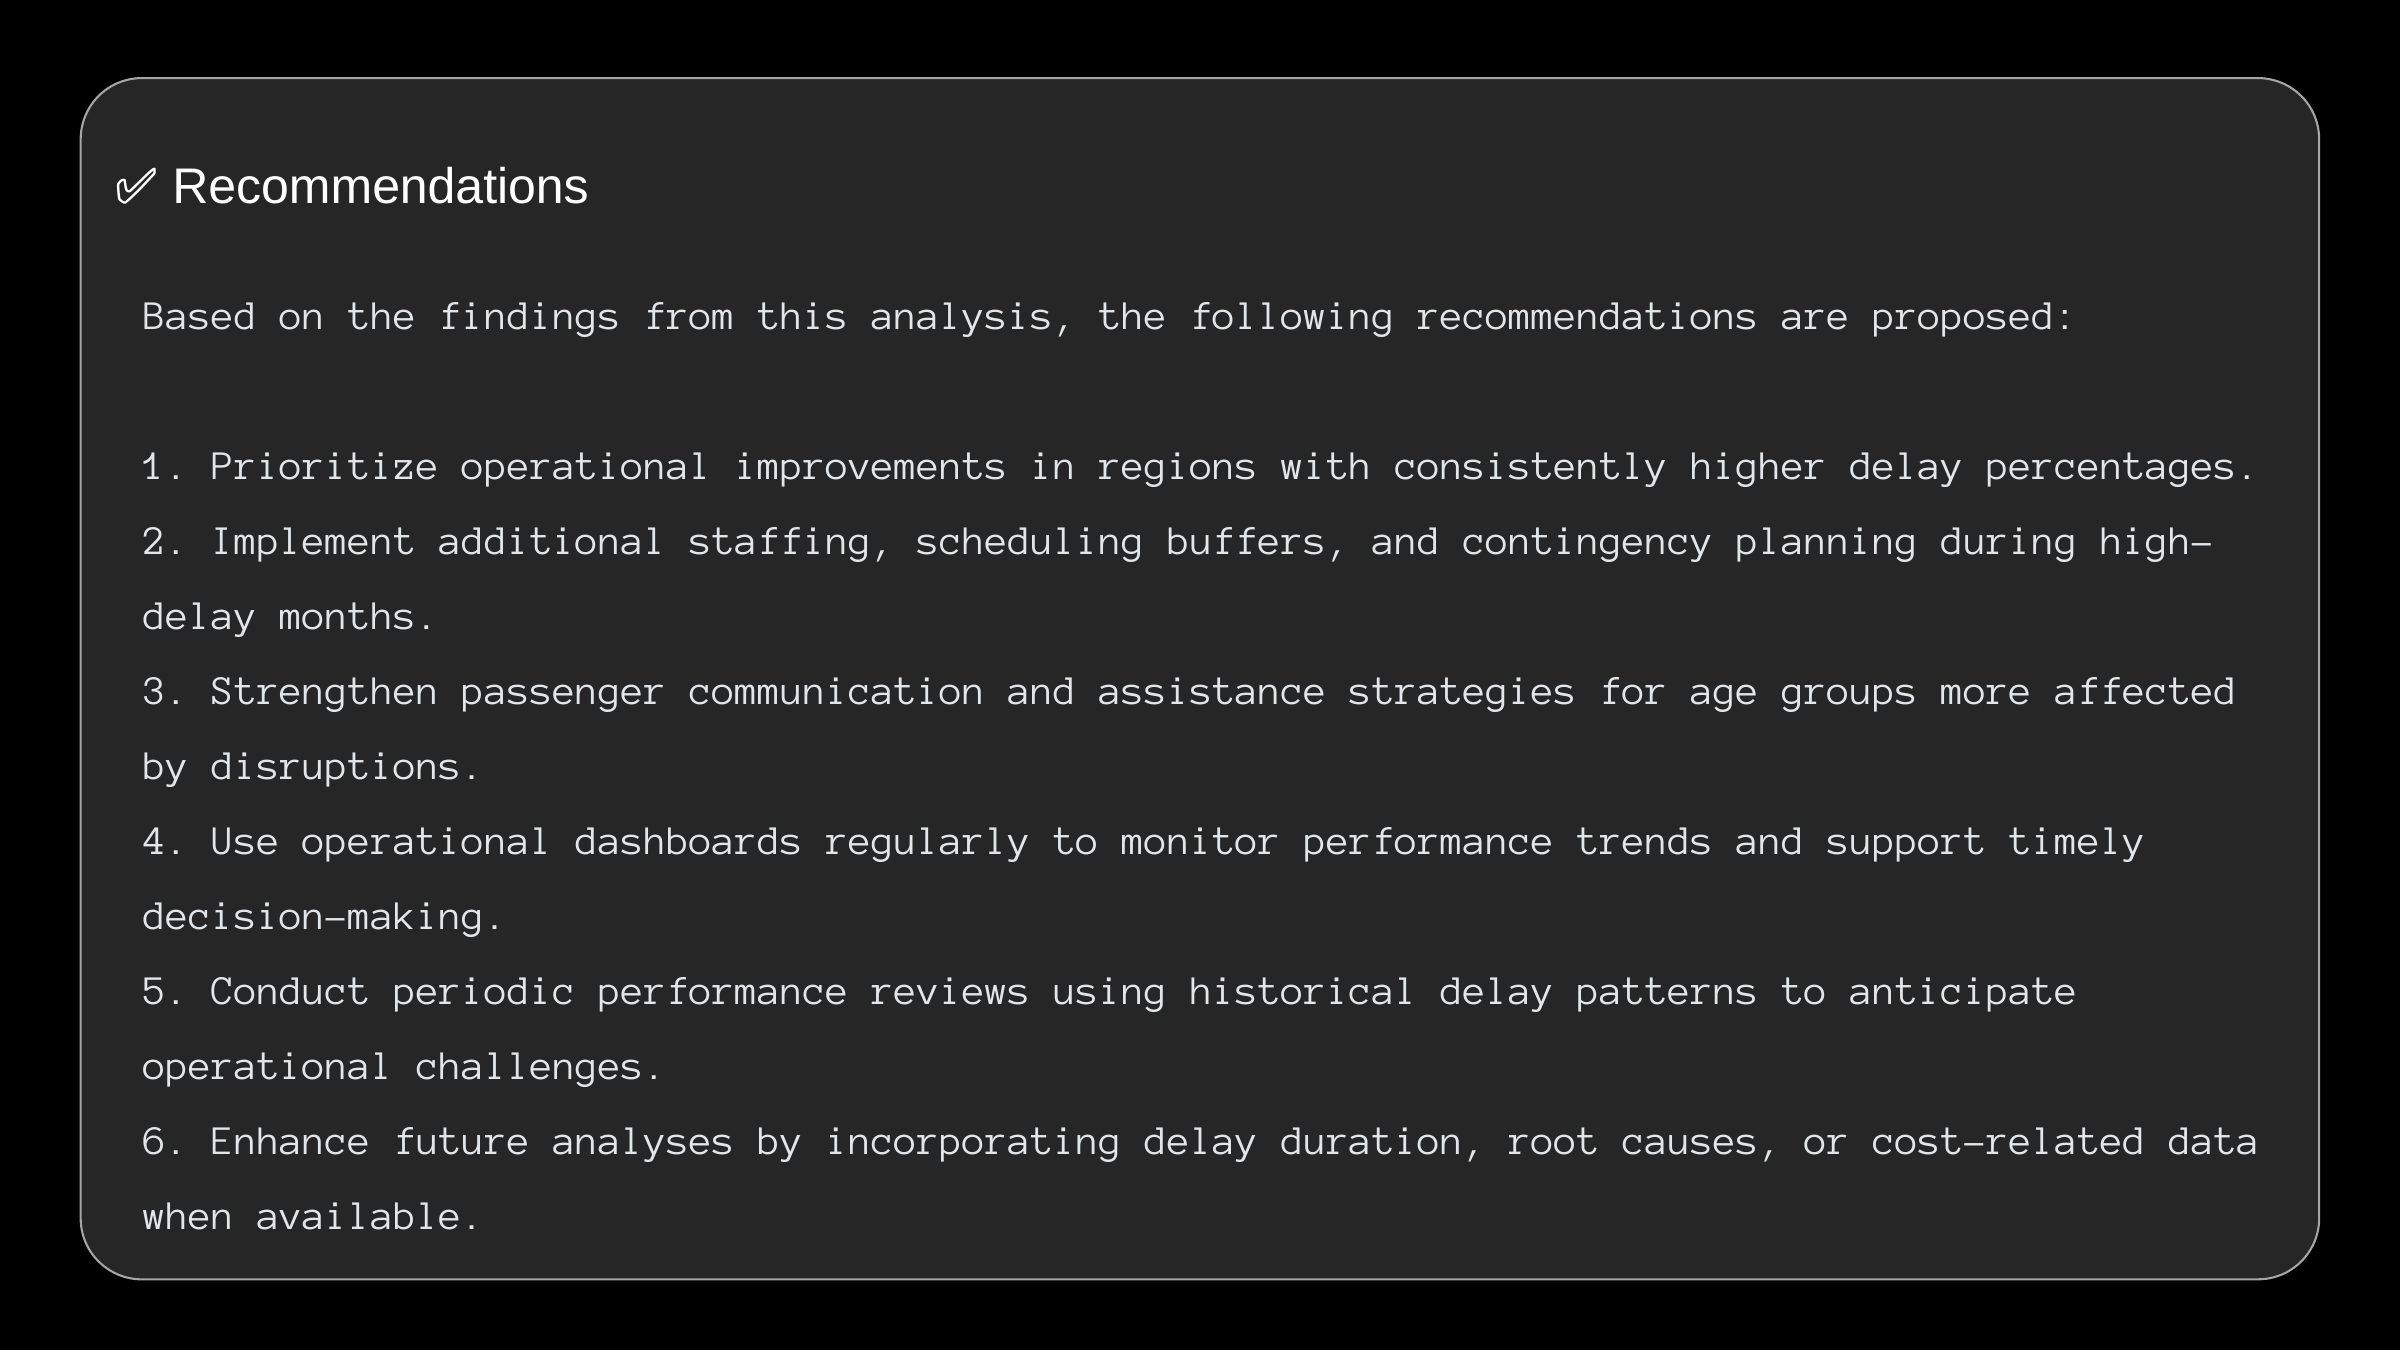

✅ Recommendations
Based on the findings from this analysis, the following recommendations are proposed:

1. Prioritize operational improvements in regions with consistently higher delay percentages.
2. Implement additional staffing, scheduling buffers, and contingency planning during high-delay months.
3. Strengthen passenger communication and assistance strategies for age groups more affected by disruptions.
4. Use operational dashboards regularly to monitor performance trends and support timely decision-making.
5. Conduct periodic performance reviews using historical delay patterns to anticipate operational challenges.
6. Enhance future analyses by incorporating delay duration, root causes, or cost-related data when available.